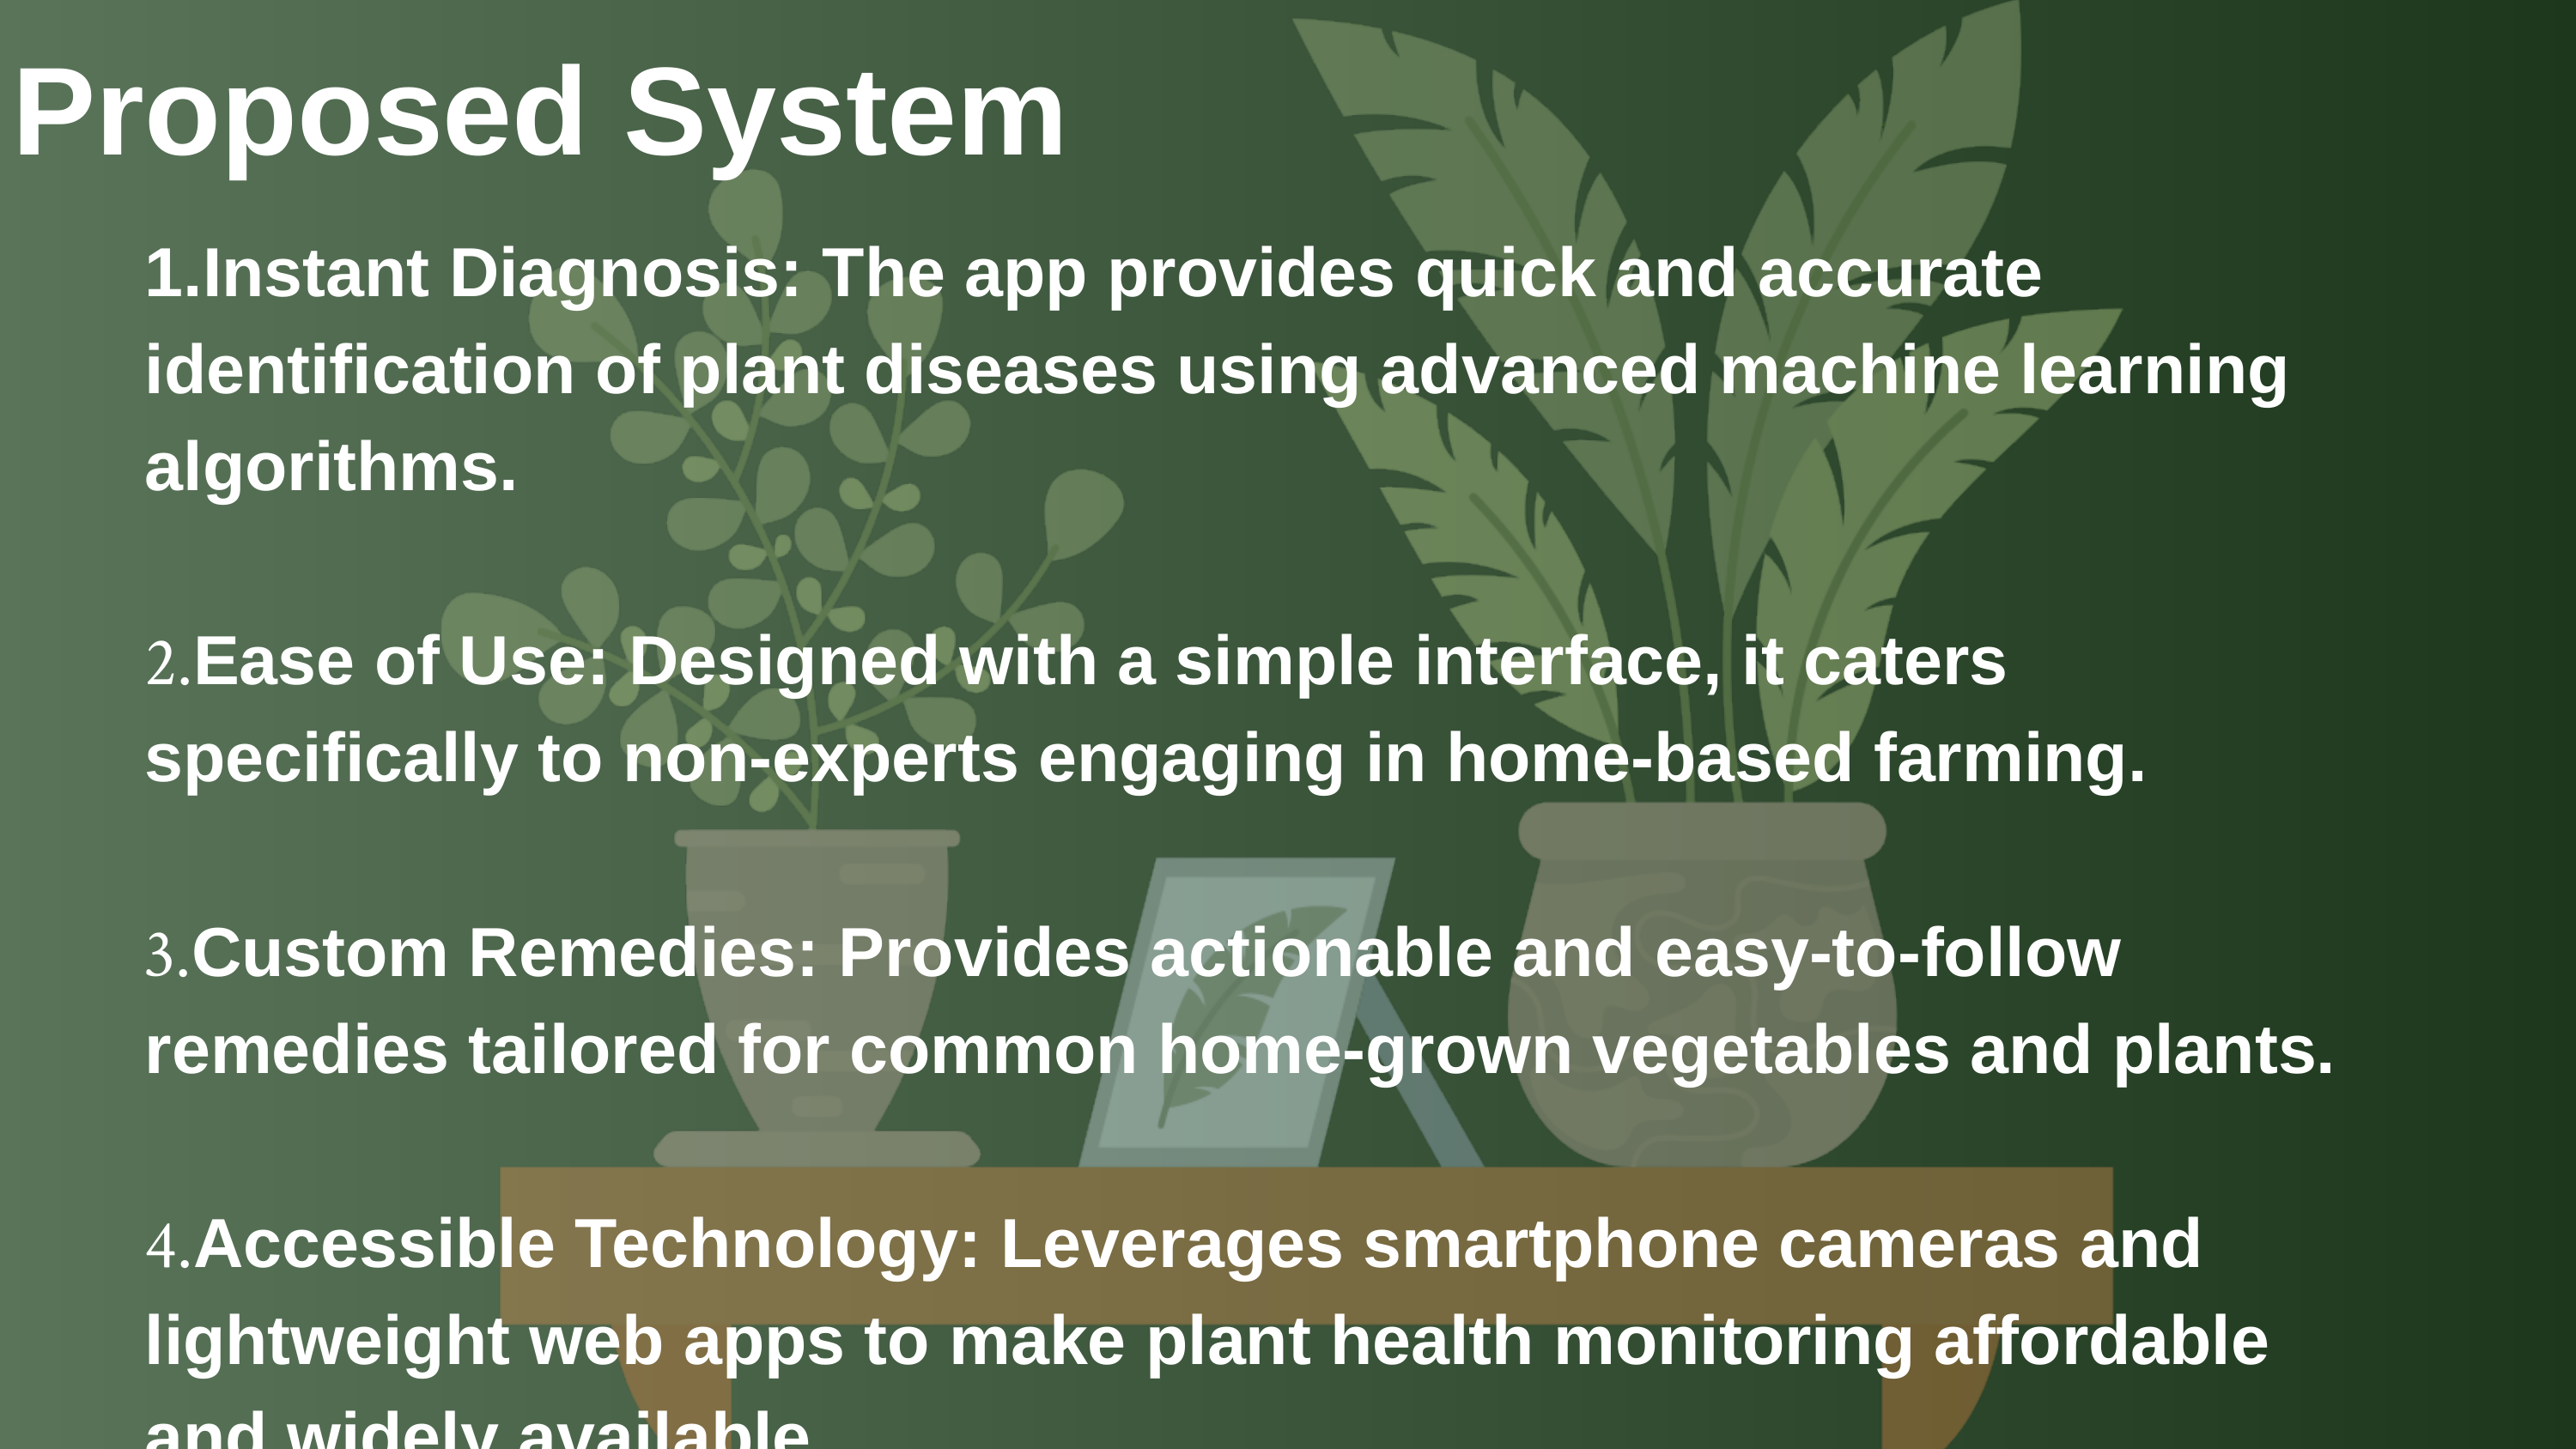

Proposed System
1.Instant Diagnosis: The app provides quick and accurate identification of plant diseases using advanced machine learning algorithms.

2.Ease of Use: Designed with a simple interface, it caters specifically to non-experts engaging in home-based farming.

3.Custom Remedies: Provides actionable and easy-to-follow remedies tailored for common home-grown vegetables and plants.

4.Accessible Technology: Leverages smartphone cameras and lightweight web apps to make plant health monitoring affordable and widely available.